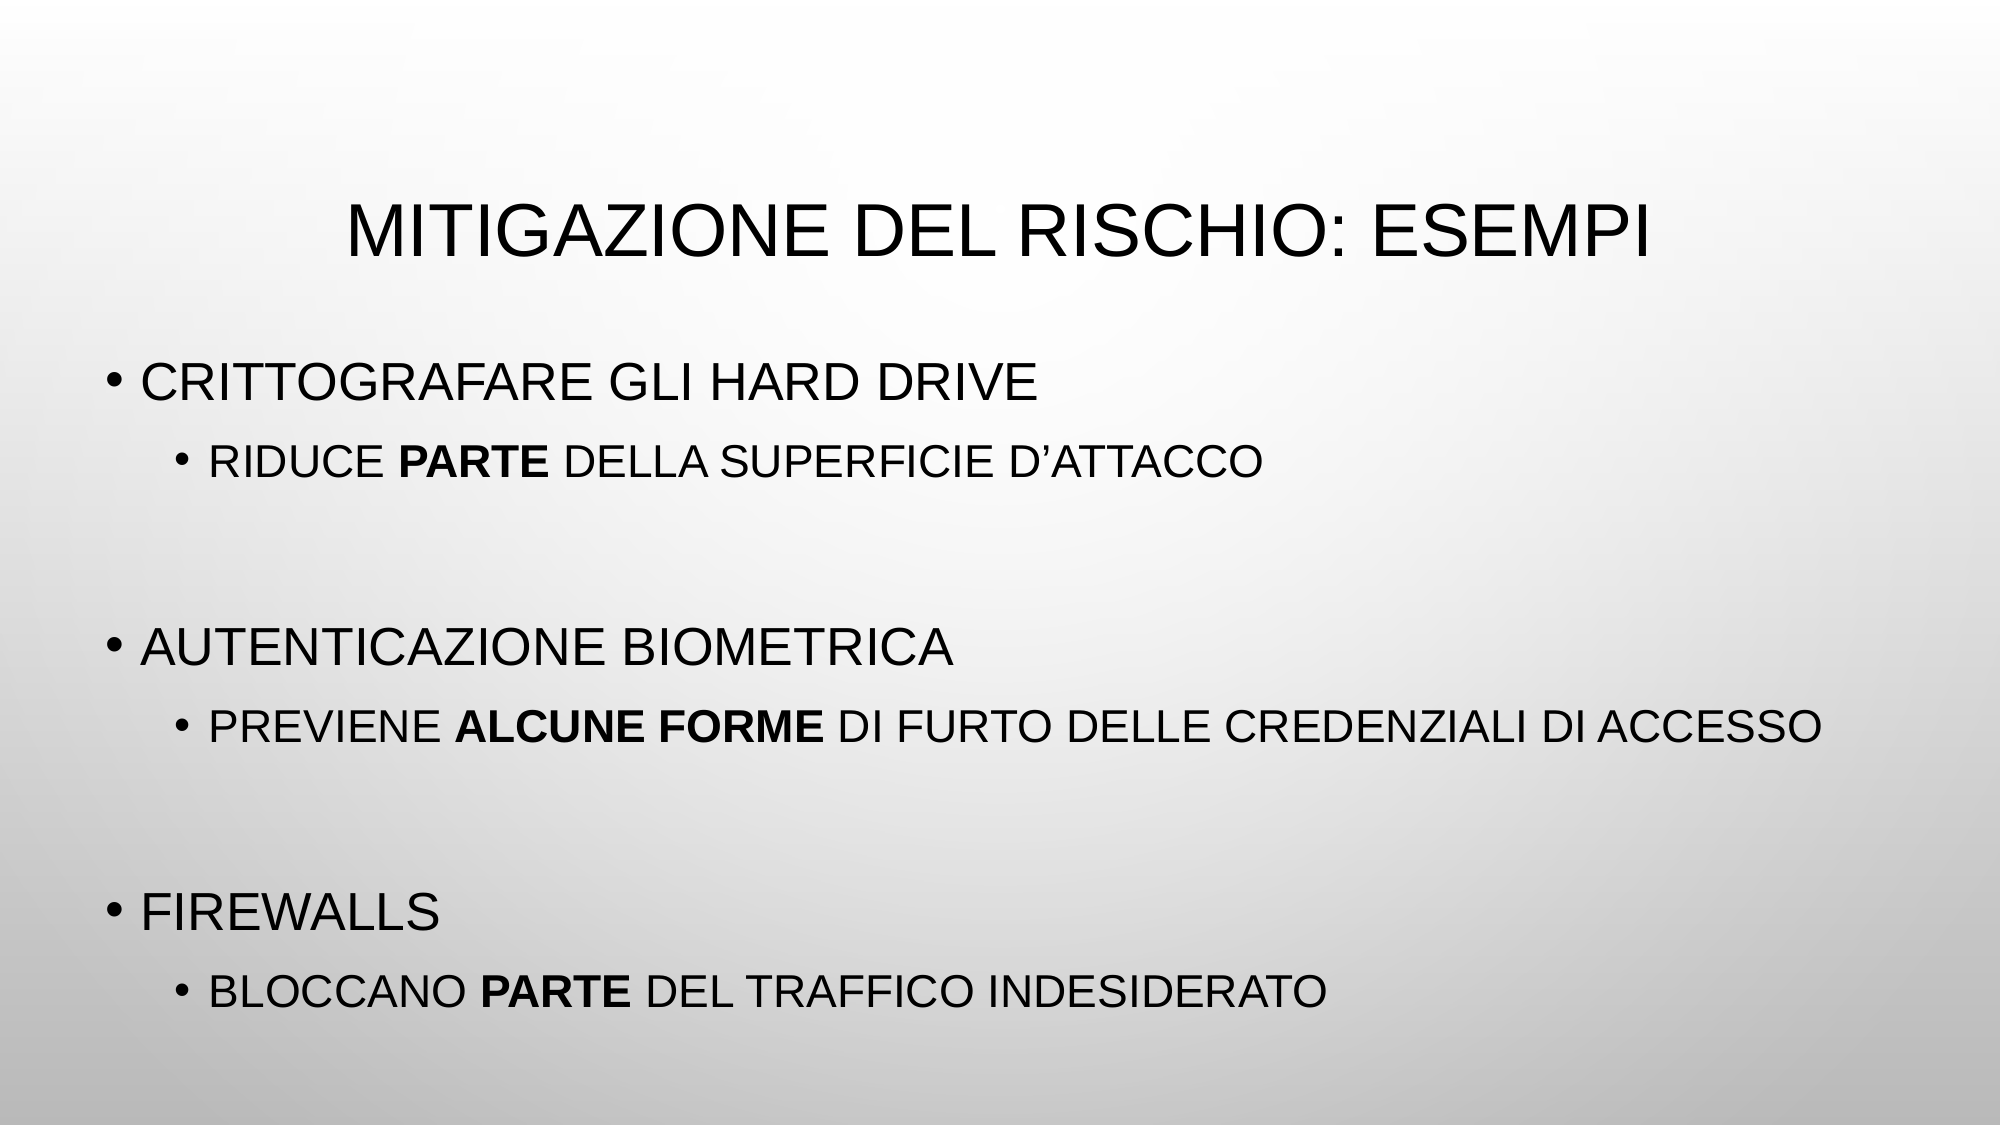

# Mitigazione del rischio: esempi
Crittografare gli hard drive
Riduce parte della superficie d’attacco

Autenticazione biometrica
Previene alcune forme di furto Delle credenziali di accesso

Firewalls
Bloccano parte del traffico indesiderato